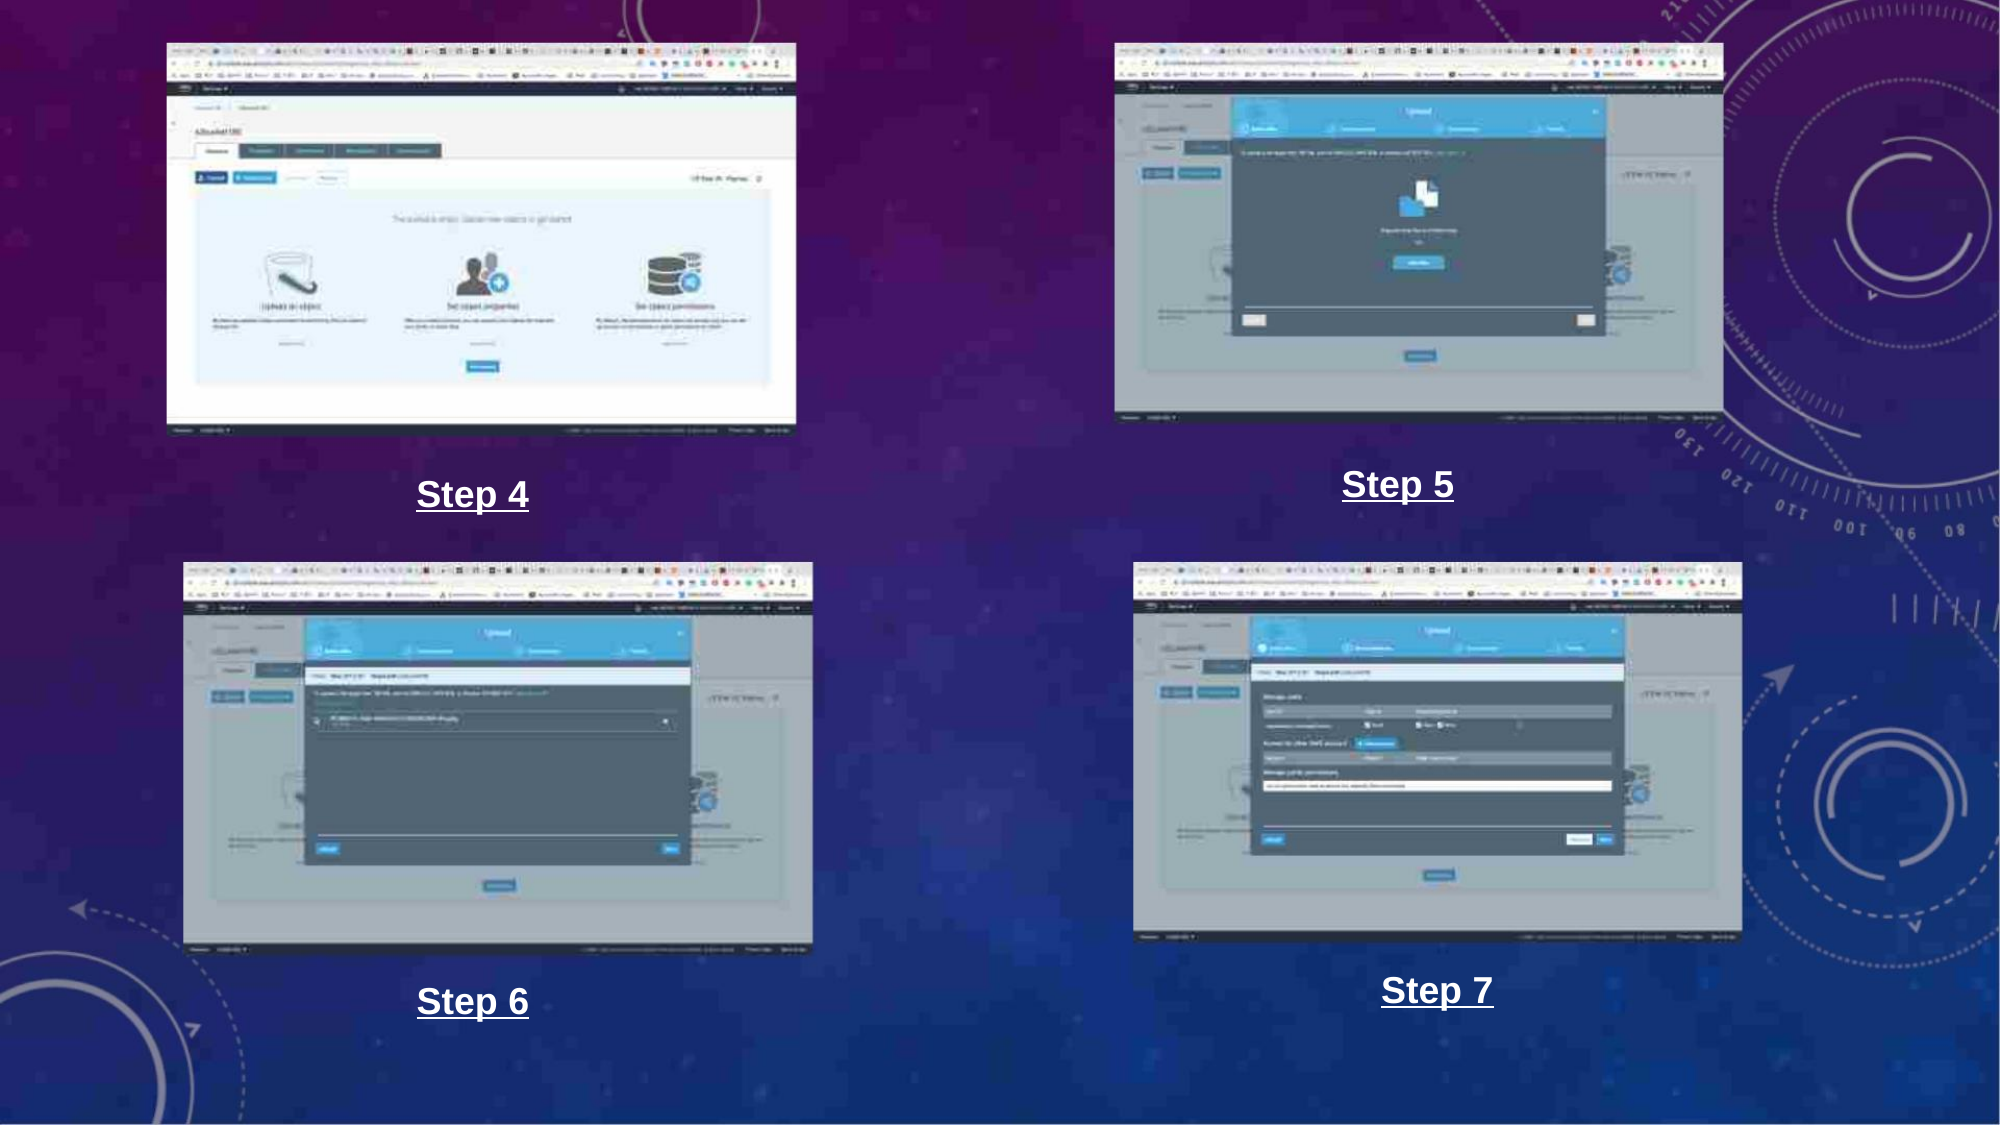

Step 5
Step 4
Step 7
Step 6